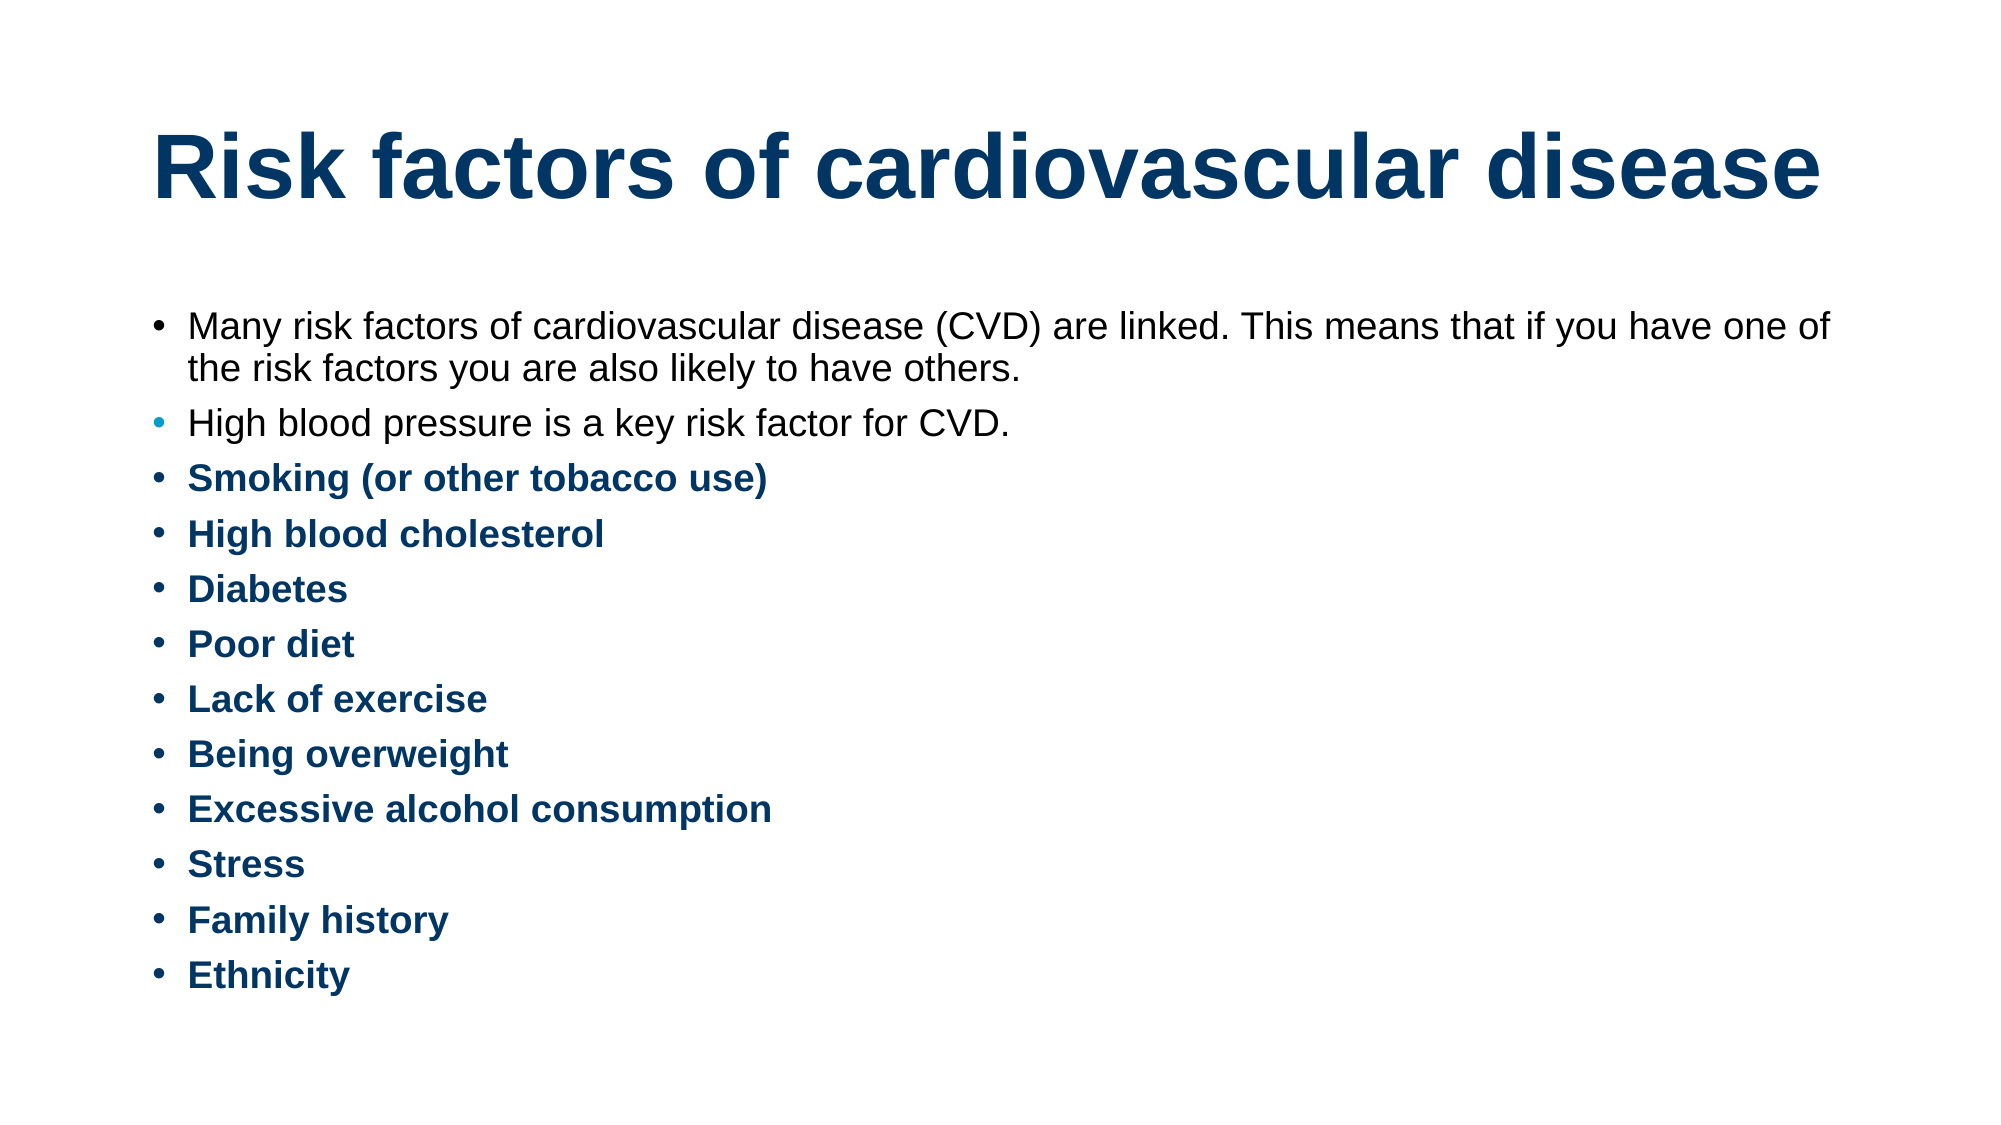

# Risk factors of cardiovascular disease
Many risk factors of cardiovascular disease (CVD) are linked. This means that if you have one of the risk factors you are also likely to have others.
High blood pressure is a key risk factor for CVD.
Smoking (or other tobacco use)
High blood cholesterol
Diabetes
Poor diet
Lack of exercise
Being overweight
Excessive alcohol consumption
Stress
Family history
Ethnicity